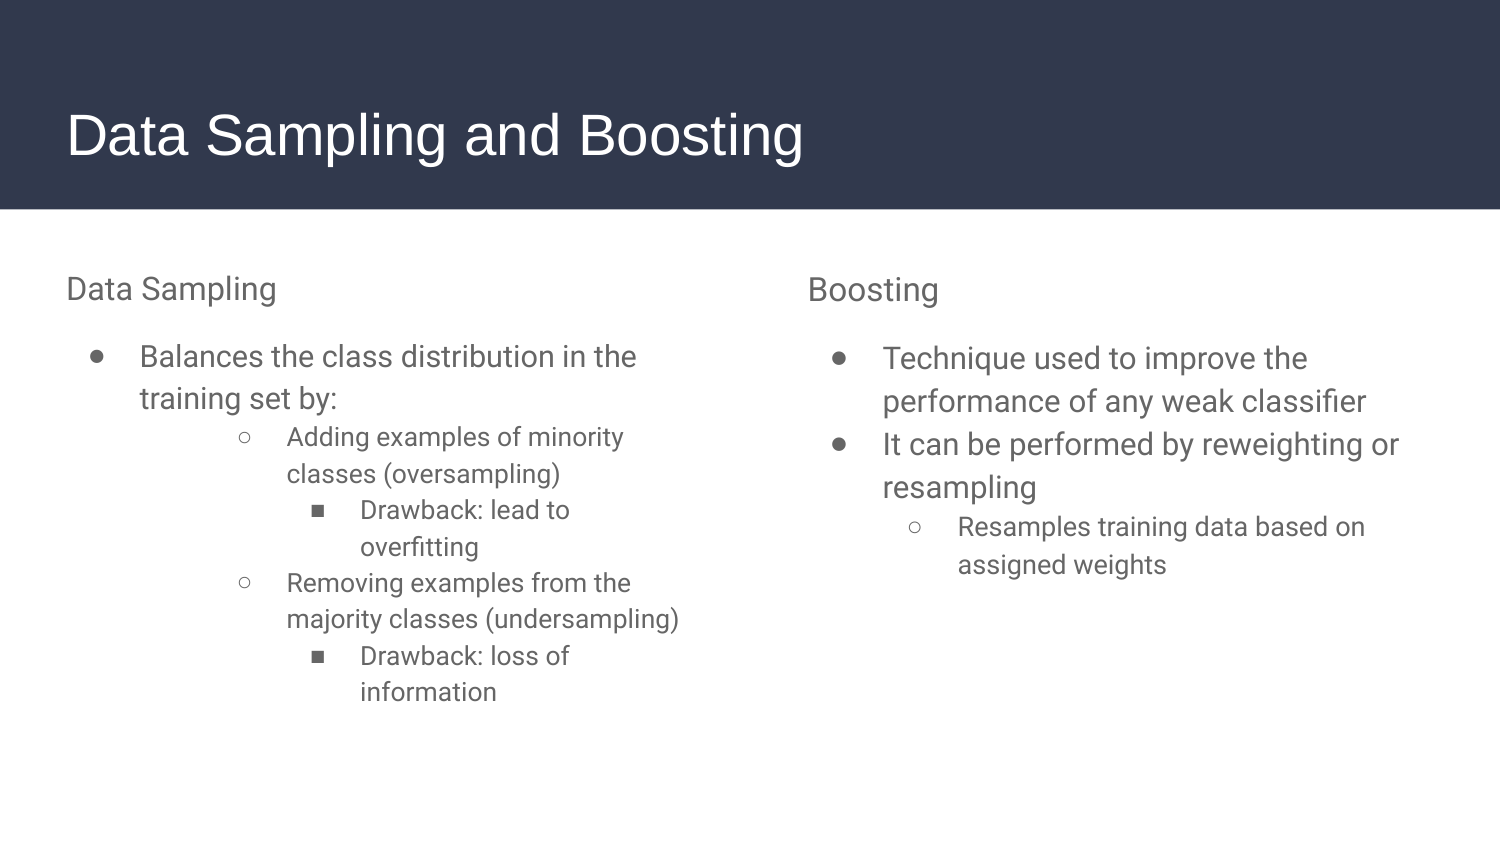

# Data Sampling and Boosting
Data Sampling
Balances the class distribution in the training set by:
Adding examples of minority classes (oversampling)
Drawback: lead to overfitting
Removing examples from the majority classes (undersampling)
Drawback: loss of information
Boosting
Technique used to improve the performance of any weak classifier
It can be performed by reweighting or resampling
Resamples training data based on assigned weights